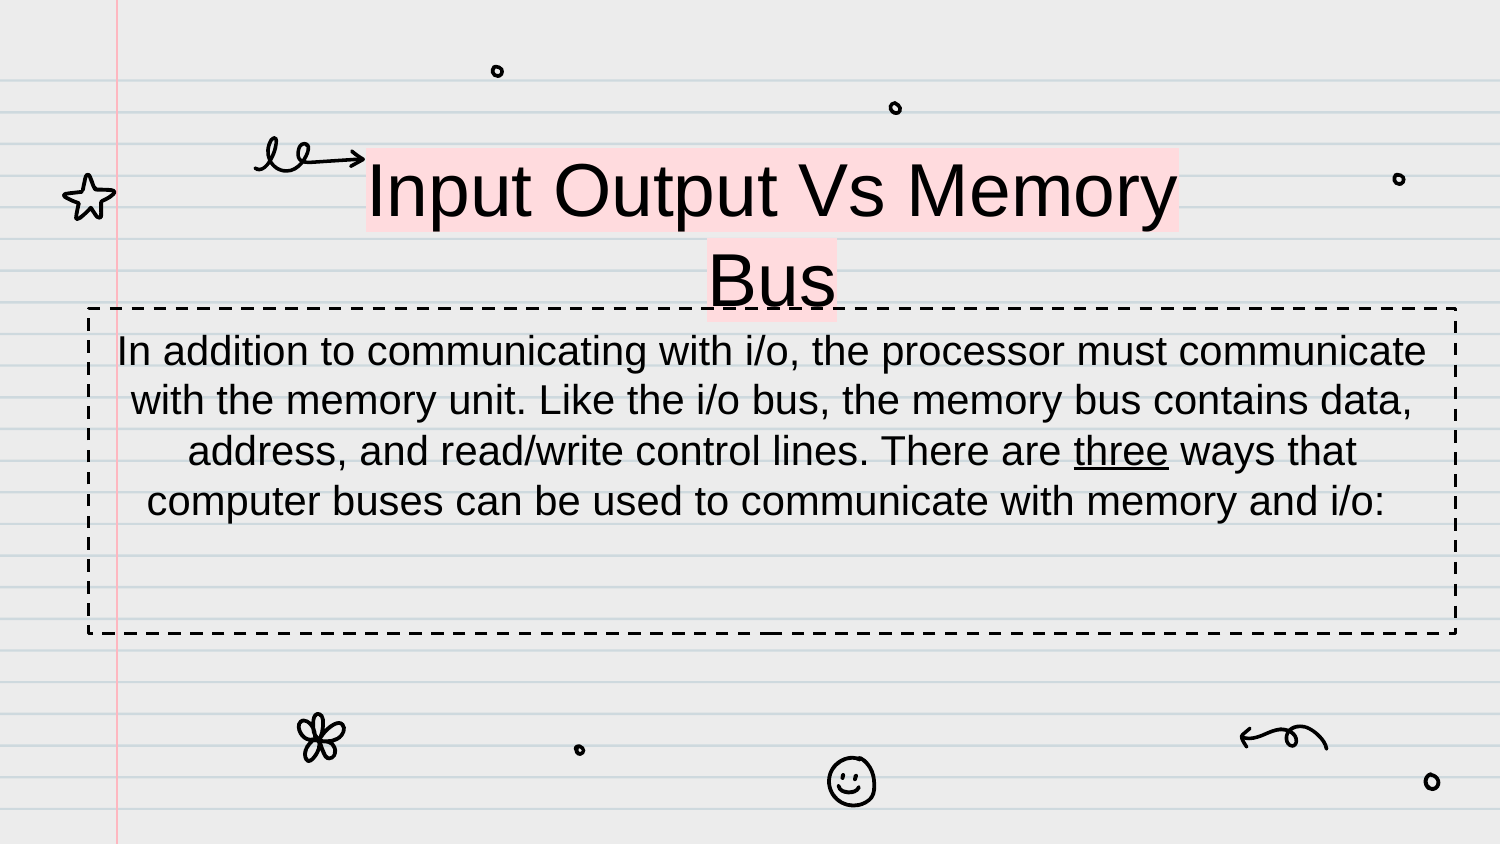

# Input Output Vs Memory Bus
In addition to communicating with i/o, the processor must communicate with the memory unit. Like the i/o bus, the memory bus contains data, address, and read/write control lines. There are three ways that computer buses can be used to communicate with memory and i/o: